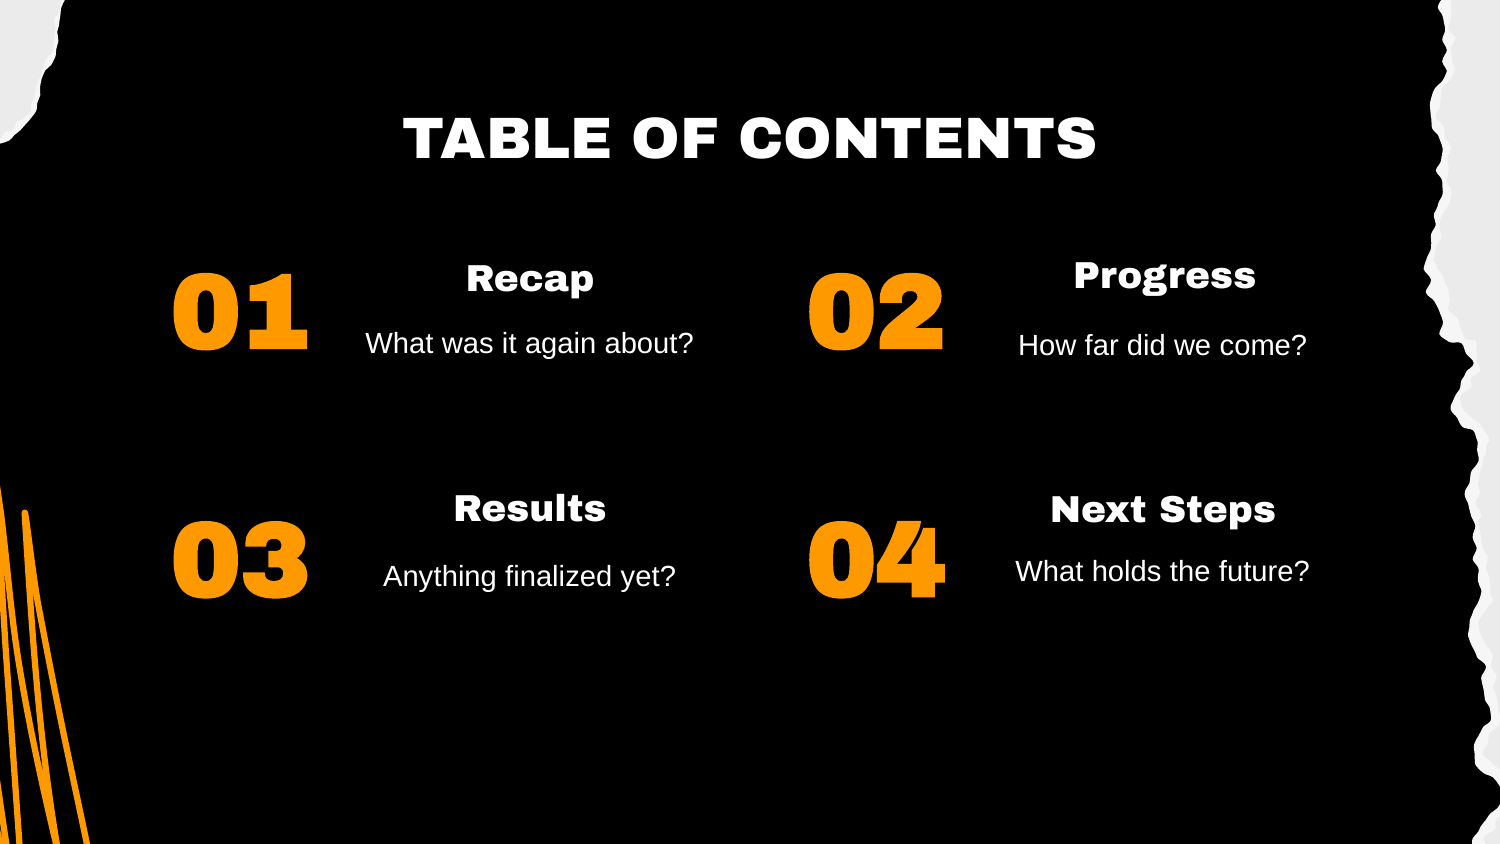

TABLE OF CONTENTS
# Progress
Recap
01
02
What was it again about?
How far did we come?

03
04
Results

Next Steps

What holds the future?

Anything finalized yet?